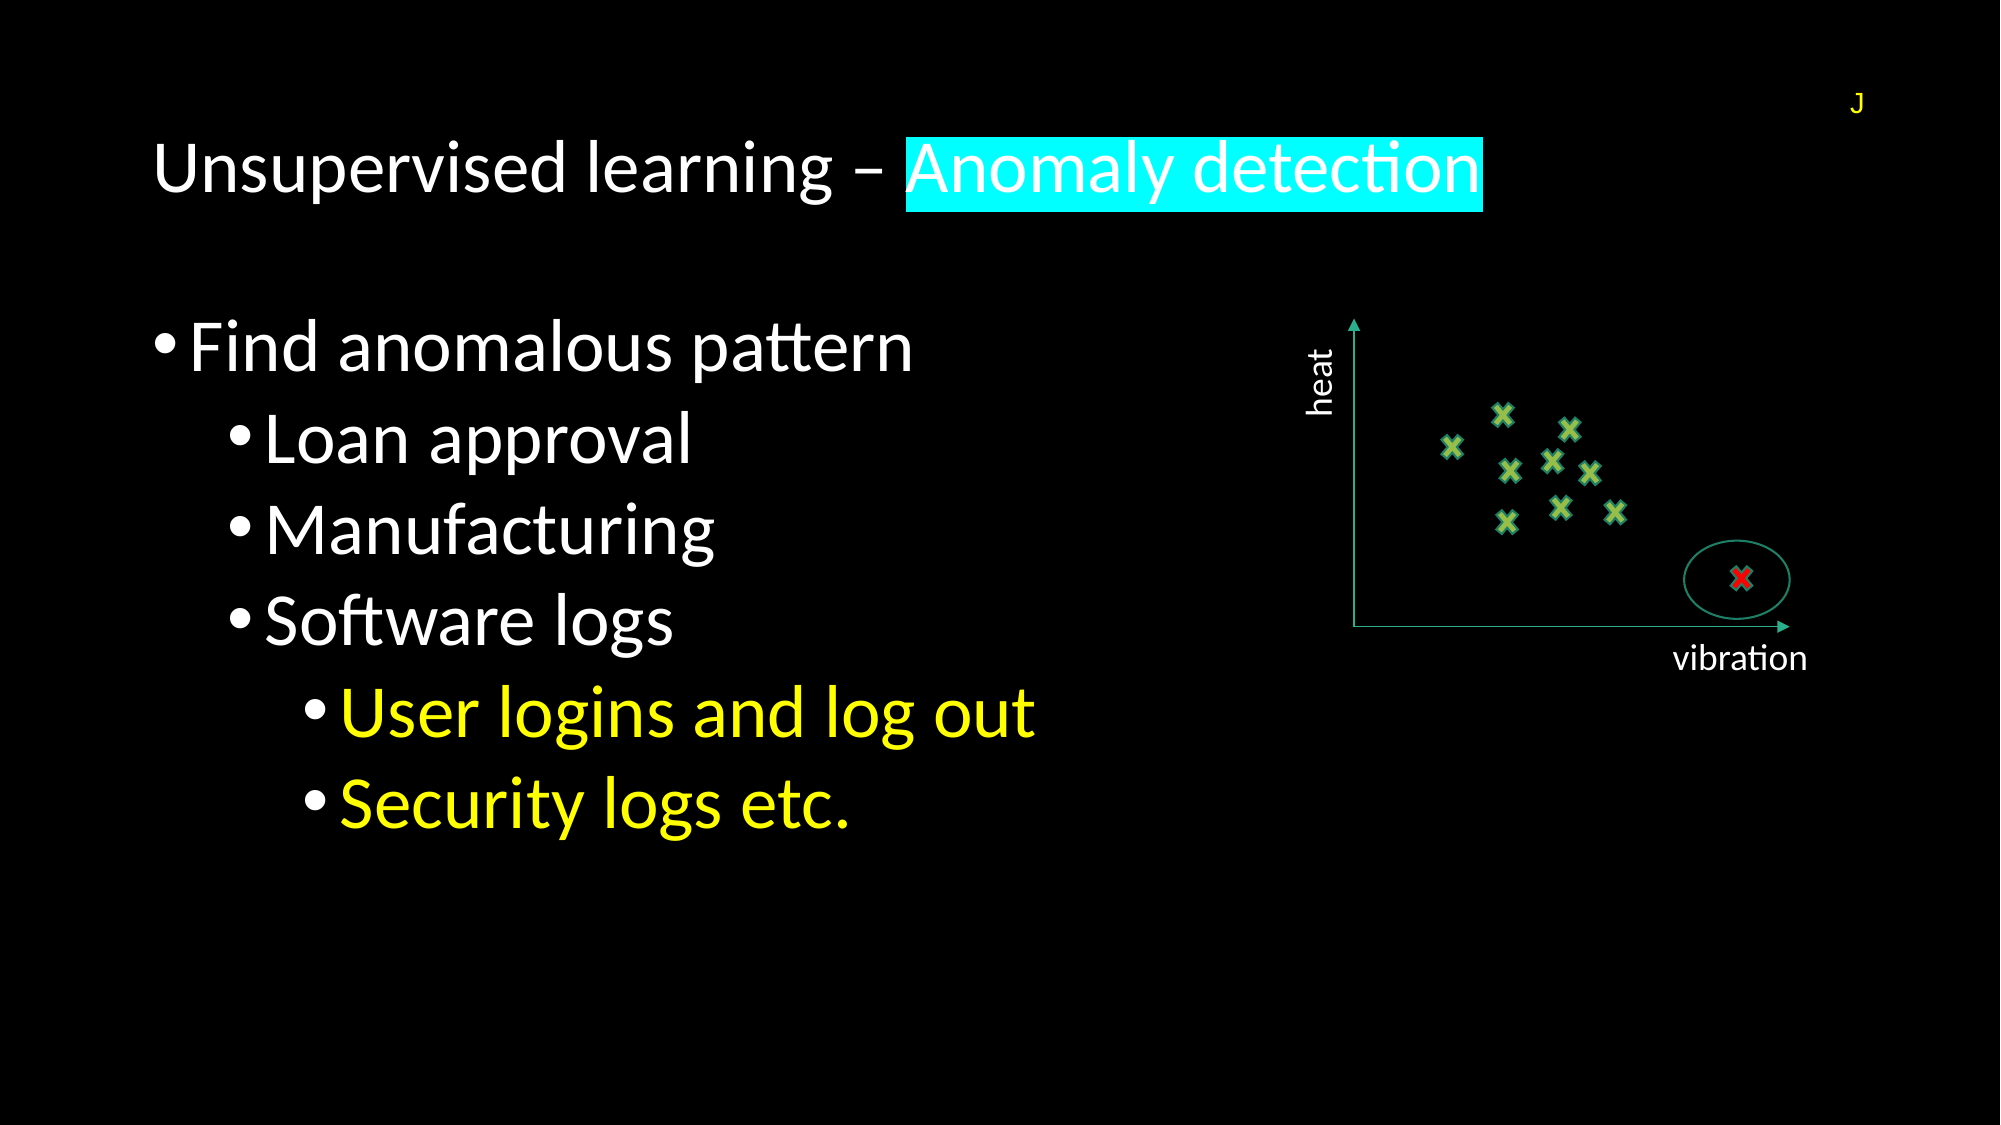

# Unsupervised learning – Anomaly detection
J
Find anomalous pattern
Loan approval
Manufacturing
Software logs
User logins and log out
Security logs etc.

heat

vibration